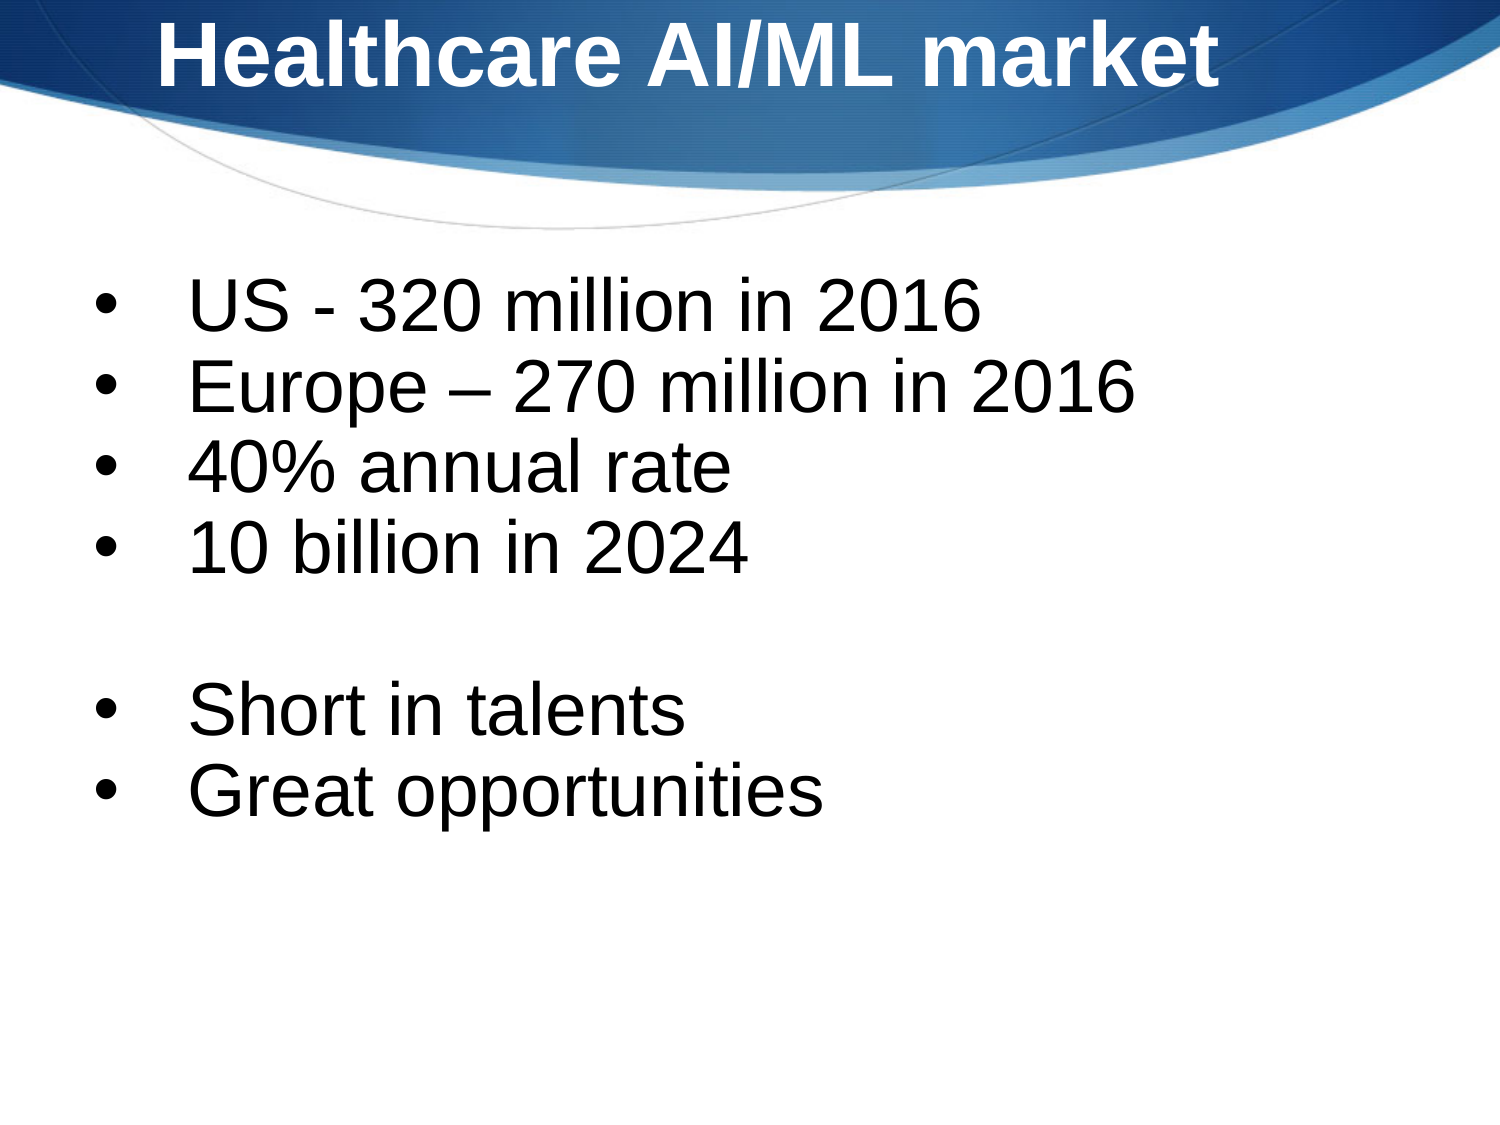

Healthcare AI/ML market
US - 320 million in 2016
Europe – 270 million in 2016
40% annual rate
10 billion in 2024

Short in talents
Great opportunities